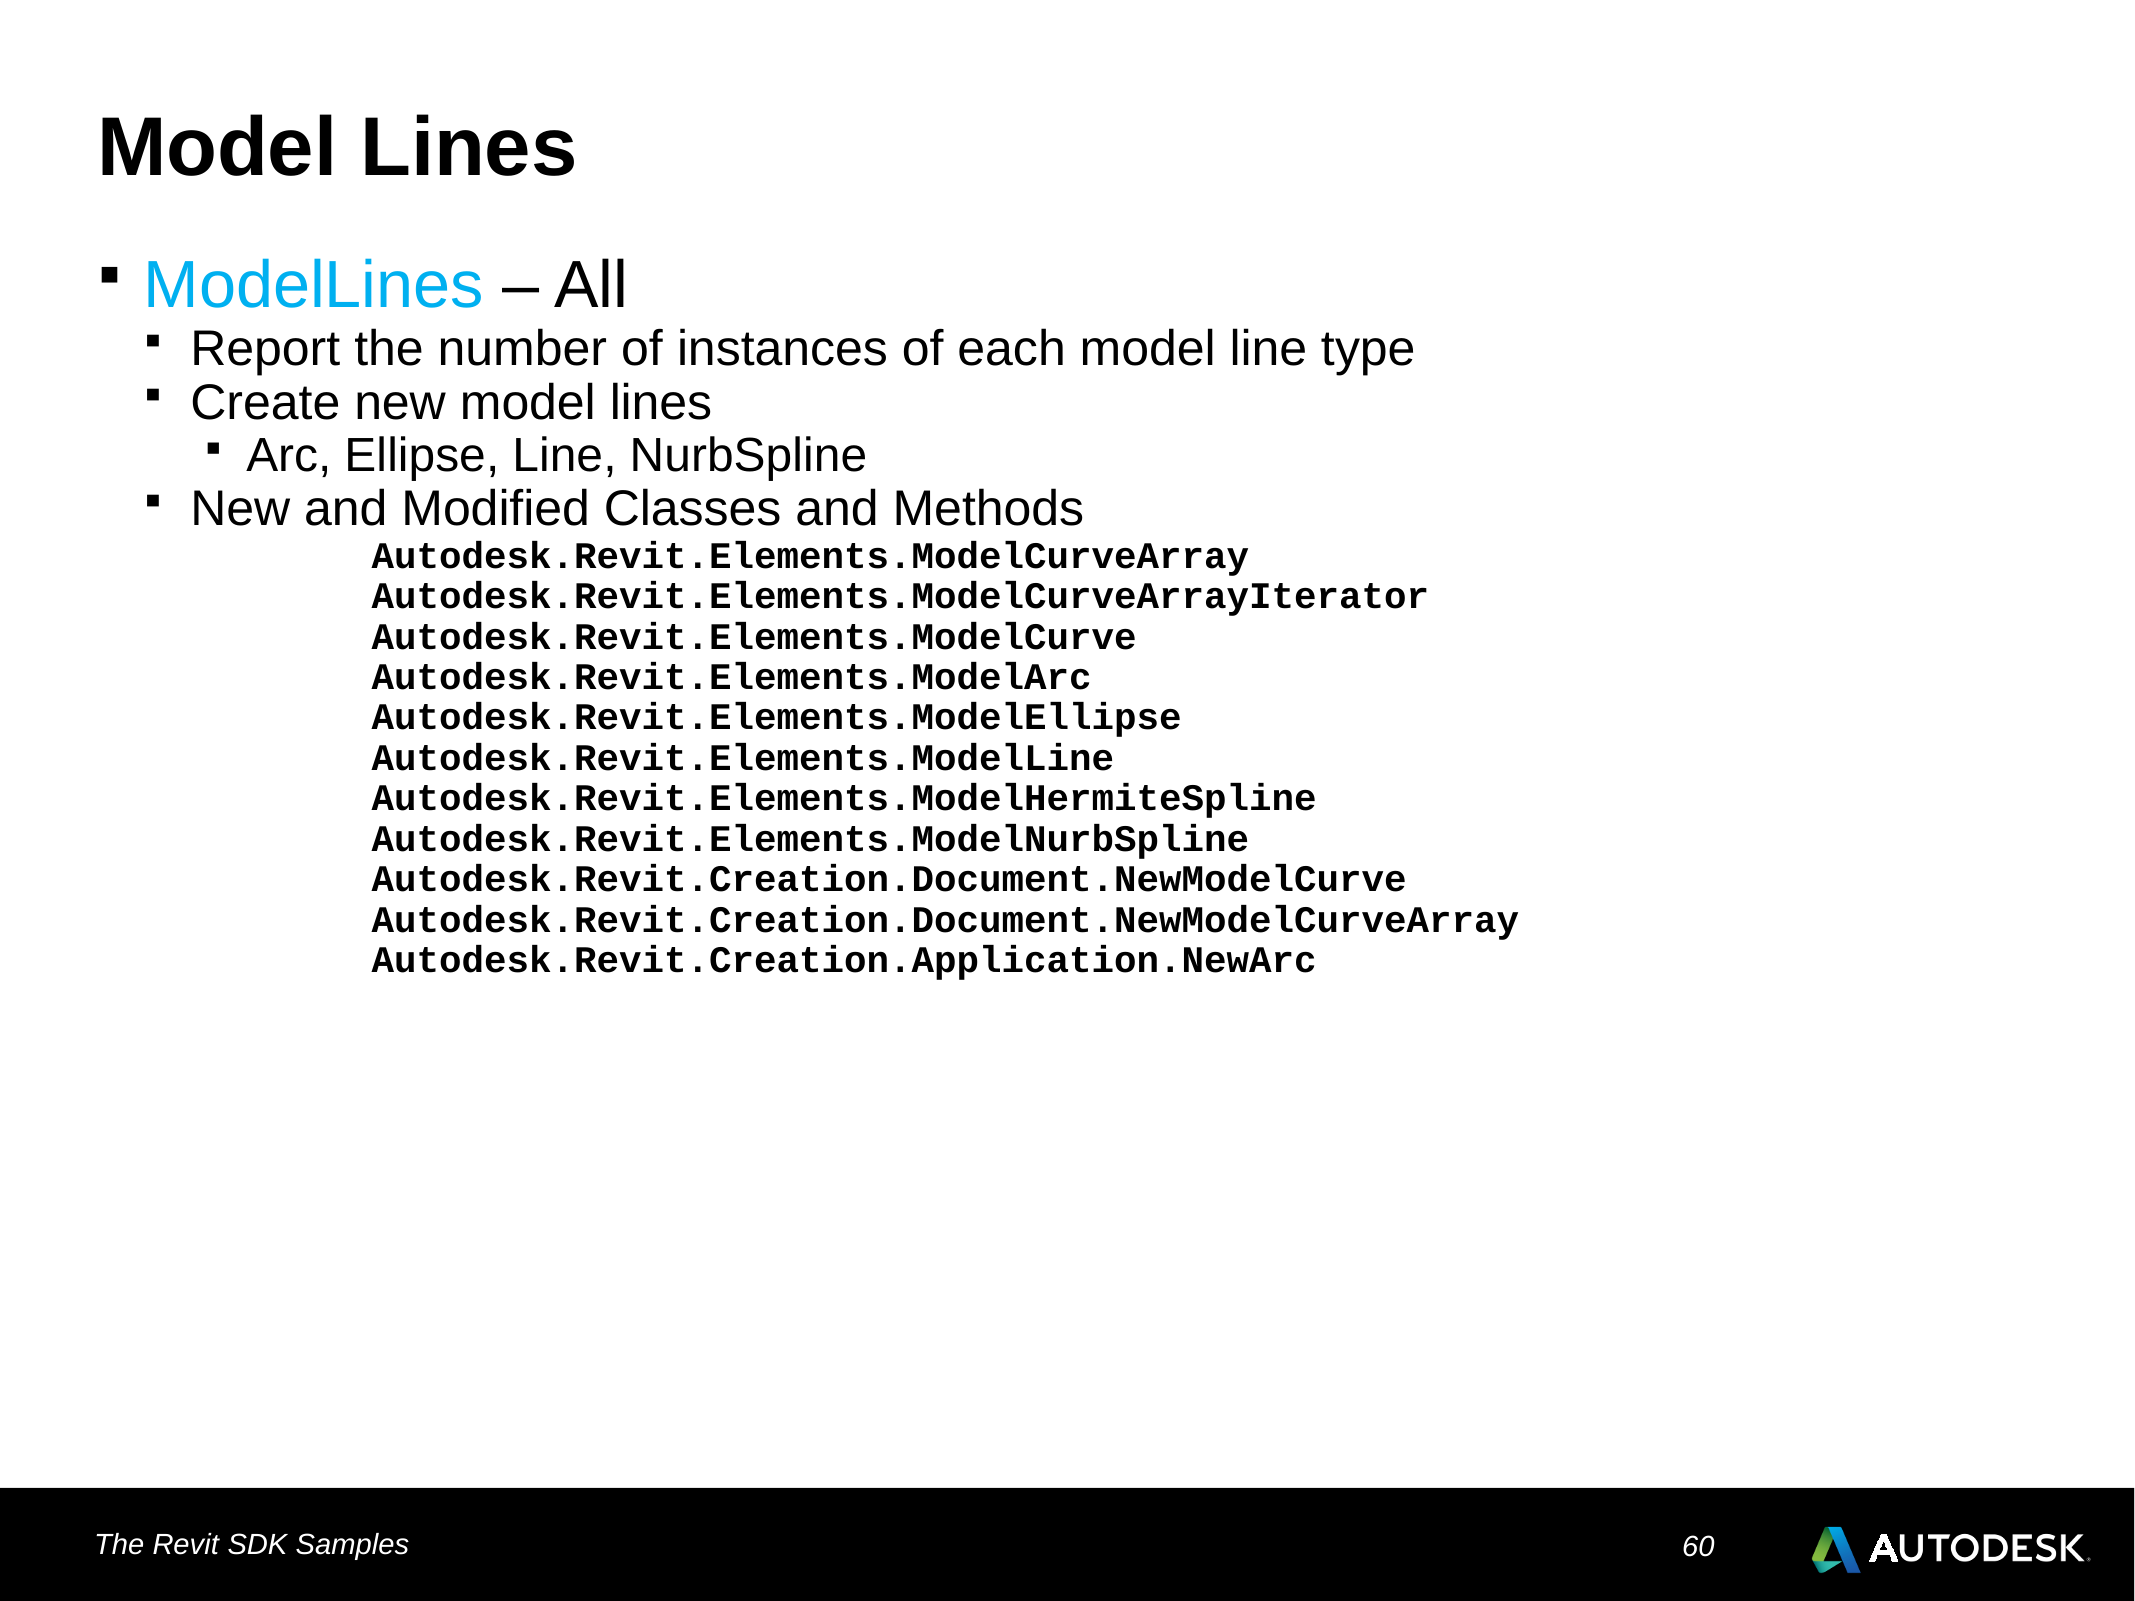

# Model Lines
ModelLines – All
Report the number of instances of each model line type
Create new model lines
Arc, Ellipse, Line, NurbSpline
New and Modified Classes and Methods
Autodesk.Revit.Elements.ModelCurveArray
Autodesk.Revit.Elements.ModelCurveArrayIterator
Autodesk.Revit.Elements.ModelCurve
Autodesk.Revit.Elements.ModelArc
Autodesk.Revit.Elements.ModelEllipse
Autodesk.Revit.Elements.ModelLine
Autodesk.Revit.Elements.ModelHermiteSpline
Autodesk.Revit.Elements.ModelNurbSpline
Autodesk.Revit.Creation.Document.NewModelCurve
Autodesk.Revit.Creation.Document.NewModelCurveArray
Autodesk.Revit.Creation.Application.NewArc
The Revit SDK Samples
60